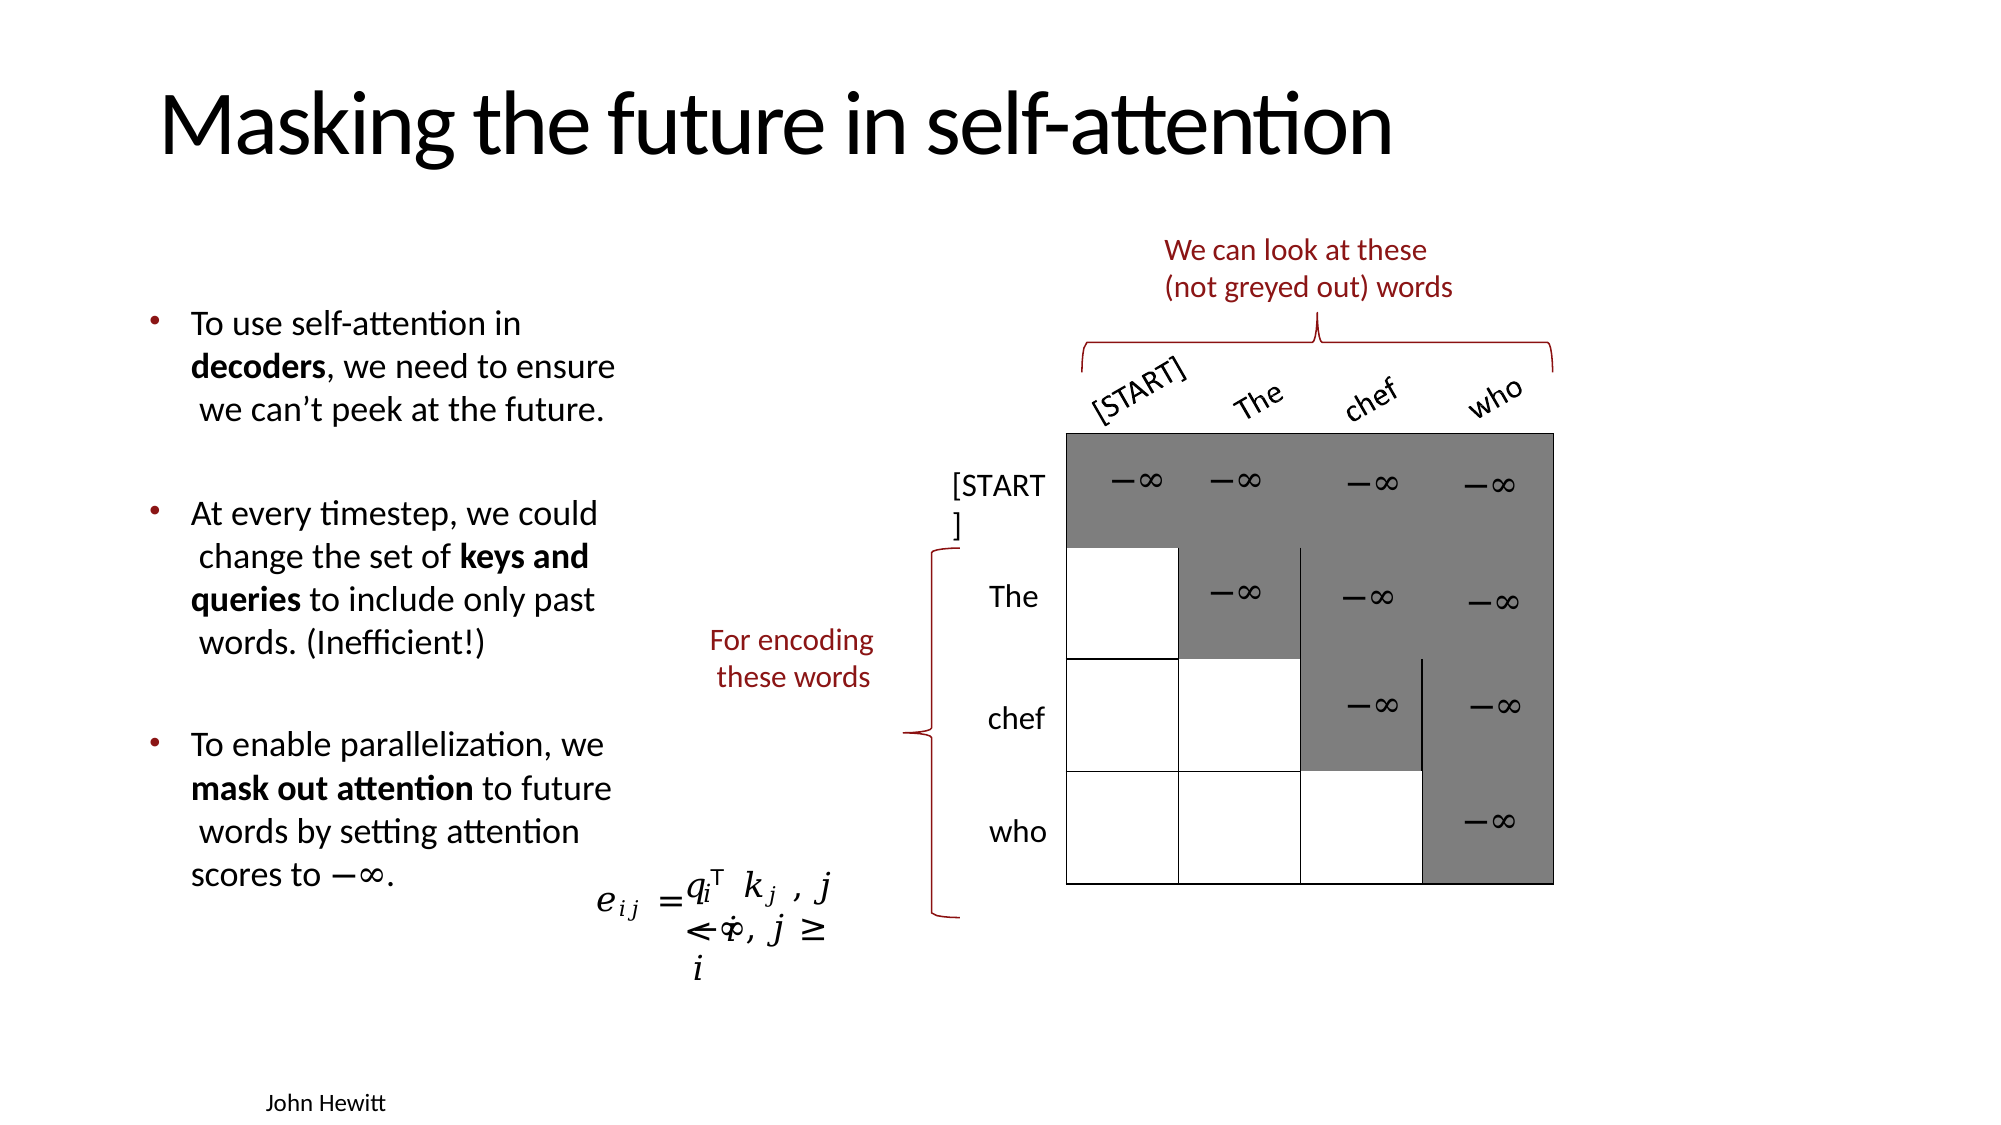

# Masking the future in self-attention
We can look at these  (not greyed out) words
To use self-attention in  decoders, we need to ensure  we can’t peek at the future.

| −∞ | −∞ | −∞ | −∞ |
| --- | --- | --- | --- |
|  | −∞ | −∞ | −∞ |
|  |  | −∞ | −∞ |
|  |  |  | −∞ |
[START]
At every timestep, we could  change the set of keys and  queries to include only past  words. (Inefficient!)

To enable parallelization, we  mask out attention to future  words by setting attention  scores to −∞.
𝑒𝑖𝑗 =

The
For encoding  these words
chef
who
𝑞𝖳𝑘𝑗, 𝑗 < 𝑖
𝑖
−∞, 𝑗 ≥ 𝑖
John Hewitt